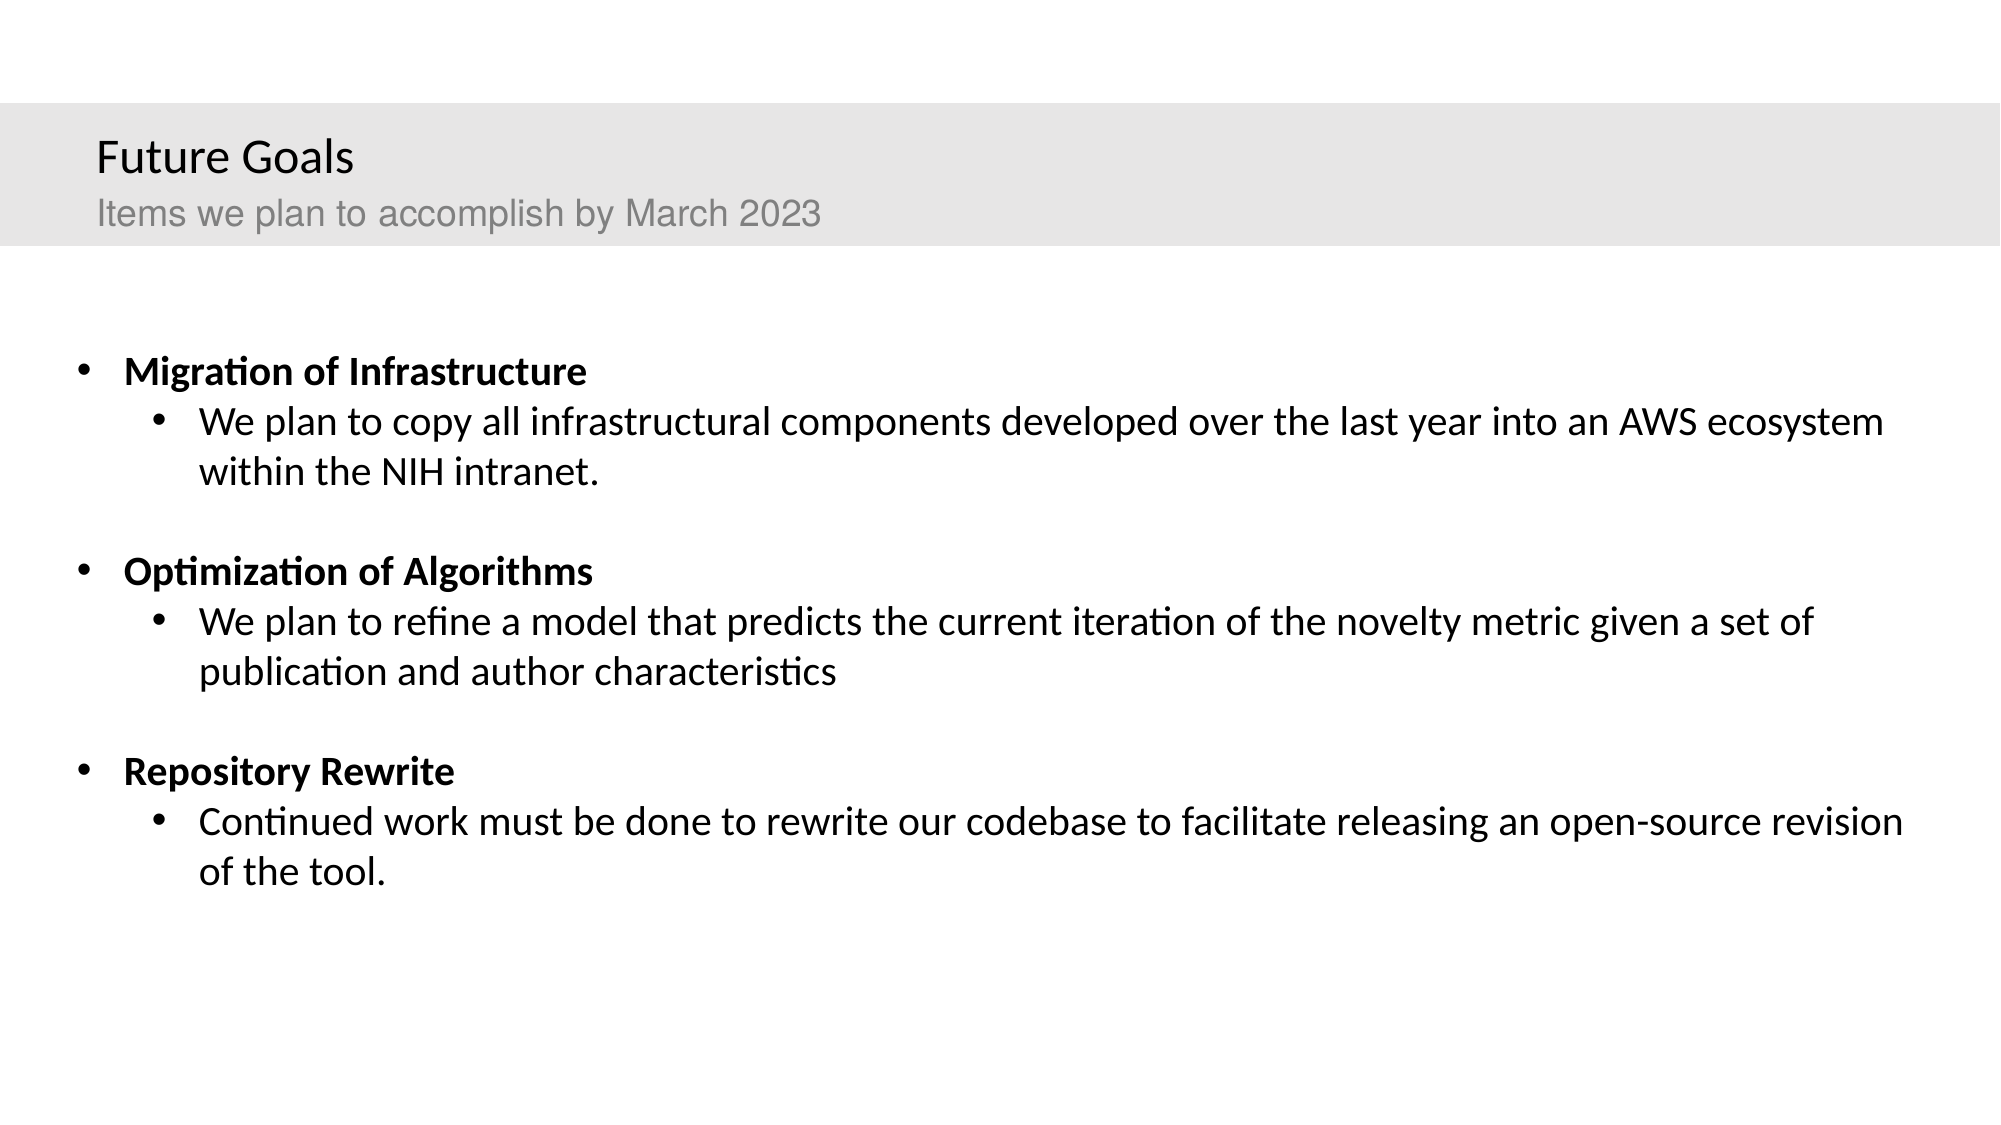

Future Goals
Items we plan to accomplish by March 2023
Migration of Infrastructure
We plan to copy all infrastructural components developed over the last year into an AWS ecosystem within the NIH intranet.

Optimization of Algorithms
We plan to refine a model that predicts the current iteration of the novelty metric given a set of publication and author characteristics

Repository Rewrite
Continued work must be done to rewrite our codebase to facilitate releasing an open-source revision of the tool.